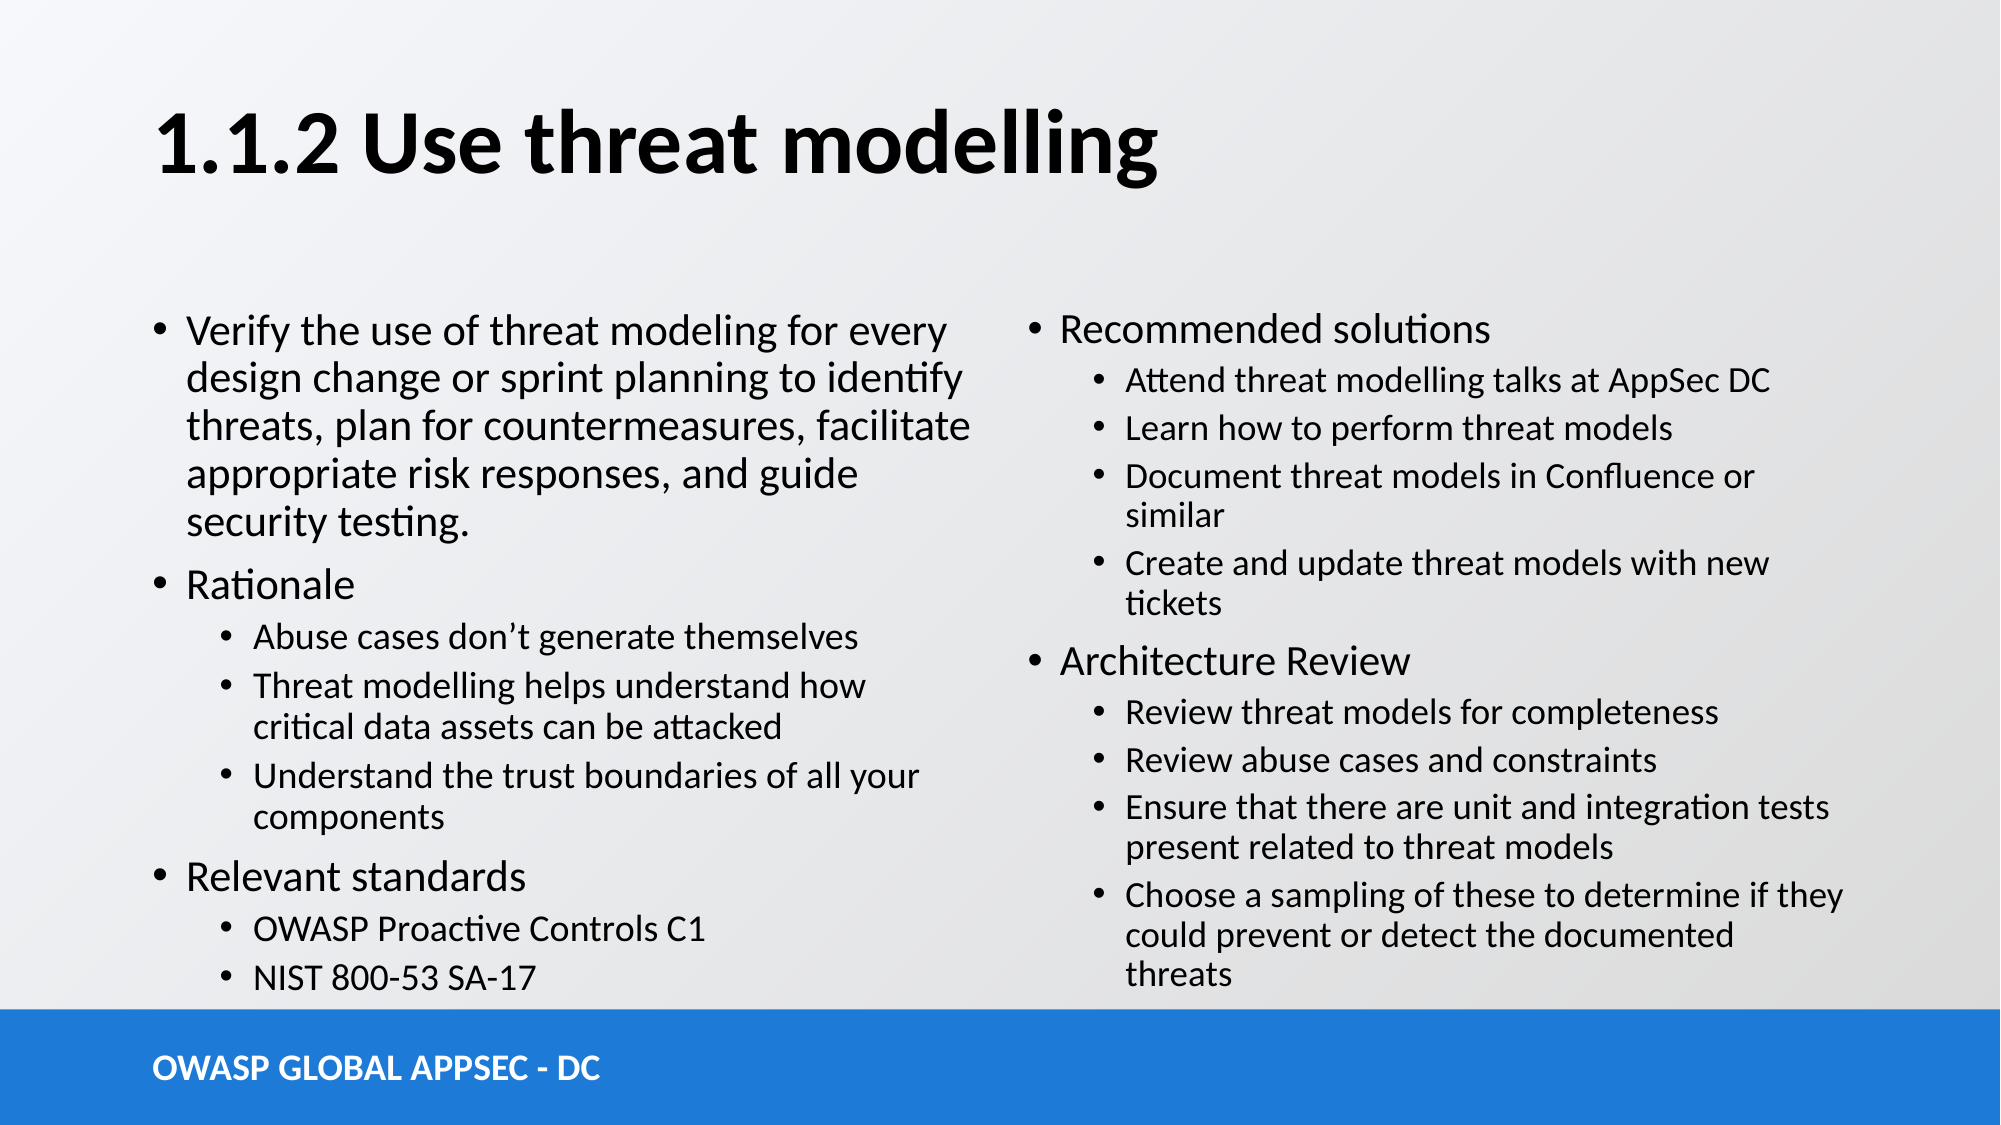

# 1.1.2 Use threat modelling
Verify the use of threat modeling for every design change or sprint planning to identify threats, plan for countermeasures, facilitate appropriate risk responses, and guide security testing.
Rationale
Abuse cases don’t generate themselves
Threat modelling helps understand how critical data assets can be attacked
Understand the trust boundaries of all your components
Relevant standards
OWASP Proactive Controls C1
NIST 800-53 SA-17

Recommended solutions
Attend threat modelling talks at AppSec DC
Learn how to perform threat models
Document threat models in Confluence or similar
Create and update threat models with new tickets
Architecture Review
Review threat models for completeness
Review abuse cases and constraints
Ensure that there are unit and integration tests present related to threat models
Choose a sampling of these to determine if they could prevent or detect the documented threats